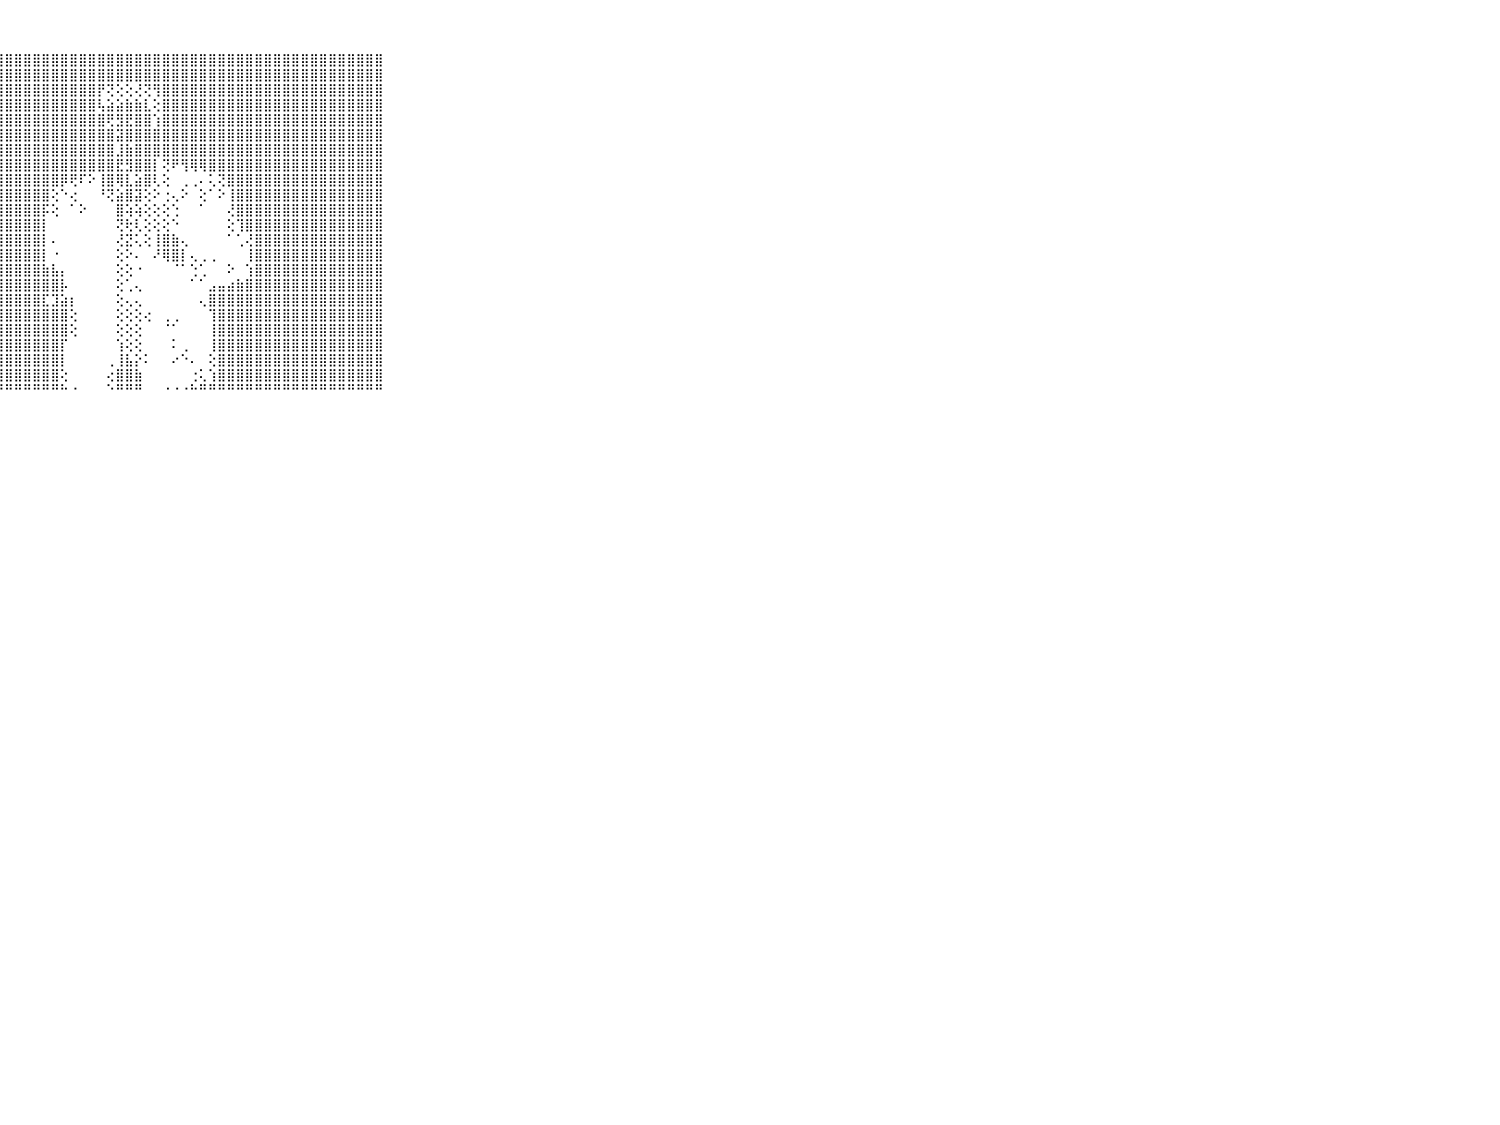

⠀⠀⠀⠀⠀⠀⠀⠀⠀⠀⠀⢸⣿⣿⣿⣿⣿⣿⣿⣿⣿⣿⣿⣿⣿⣿⣿⣿⣿⣿⣿⣿⣿⣿⣿⣿⣿⣿⣿⣿⣿⣿⣿⣿⣿⣿⣿⣿⣿⣿⣿⣿⣿⣿⣿⣿⣿⣿⣿⣿⣿⣿⣿⣿⣿⣿⣿⣿⣿⠀⠀⠀⠀⠀⠀⠀⠀⠀⠀⠀⠀
⠀⠀⠀⠀⠀⠀⠀⠀⠀⠀⠀⣼⣿⣿⣿⣿⣿⣿⣿⣿⣿⣿⣿⣿⣿⣿⣿⣿⣿⣿⣿⣿⣿⣿⣿⣿⣿⣿⣿⣿⣿⣿⣿⣿⣿⣿⣿⣿⣿⣿⣿⣿⣿⣿⣿⣿⣿⣿⣿⣿⣿⣿⣿⣿⣿⣿⣿⣿⣿⠀⠀⠀⠀⠀⠀⠀⠀⠀⠀⠀⠀
⠀⠀⠀⠀⠀⠀⠀⠀⠀⠀⠀⣿⣿⣿⣿⣿⣿⣿⣿⣿⣿⣿⣿⣿⣿⣿⣿⣿⣿⣿⣿⣿⣿⣿⣿⣿⣿⣿⡟⢝⢕⢕⢜⢝⢻⣿⣿⣿⣿⣿⣿⣿⣿⣿⣿⣿⣿⣿⣿⣿⣿⣿⣿⣿⣿⣿⣿⣿⣿⠀⠀⠀⠀⠀⠀⠀⠀⠀⠀⠀⠀
⠀⠀⠀⠀⠀⠀⠀⠀⠀⠀⠀⣿⣿⣿⣿⣿⣿⣿⣿⣿⣿⣿⣿⣿⣿⣿⣿⣿⣿⣿⣿⣿⣿⣿⣿⣿⣿⣿⢧⣵⣵⣷⣷⣇⢕⣿⣿⣿⣿⣿⣿⣿⣿⣿⣿⣿⣿⣿⣿⣿⣿⣿⣿⣿⣿⣿⣿⣿⣿⠀⠀⠀⠀⠀⠀⠀⠀⠀⠀⠀⠀
⠀⠀⠀⠀⠀⠀⠀⠀⠀⠀⠀⣿⣿⣿⣿⣿⣿⣿⣿⣿⣿⣿⣿⣿⣿⣿⣿⣿⣿⣿⣿⣿⣿⣿⣿⣿⣿⣿⣿⢟⣻⣟⣿⣿⢱⣿⣿⣿⣿⣿⣿⣿⣿⣿⣿⣿⣿⣿⣿⣿⣿⣿⣿⣿⣿⣿⣿⣿⣿⠀⠀⠀⠀⠀⠀⠀⠀⠀⠀⠀⠀
⠀⠀⠀⠀⠀⠀⠀⠀⠀⠀⠀⣿⣿⣿⣿⣿⣿⣿⣿⣿⣿⣿⣿⣿⣿⣿⣿⣿⣿⣿⣿⣿⣿⣿⣿⣿⣿⣿⣿⣿⣽⣿⣿⣿⣿⣿⣿⣿⣿⣿⣿⣿⣿⣿⣿⣿⣿⣿⣿⣿⣿⣿⣿⣿⣿⣿⣿⣿⣿⠀⠀⠀⠀⠀⠀⠀⠀⠀⠀⠀⠀
⠀⠀⠀⠀⠀⠀⠀⠀⠀⠀⠀⣿⣿⣿⣿⣿⣿⣿⣿⣿⣿⣿⣿⣿⣿⣿⣿⣿⣿⣿⣿⣿⣿⣿⣿⣿⣿⣿⣿⣿⣸⣷⣿⣿⣿⣿⣿⣿⣿⣿⣿⣿⣿⣿⣿⣿⣿⣿⣿⣿⣿⣿⣿⣿⣿⣿⣿⣿⣿⠀⠀⠀⠀⠀⠀⠀⠀⠀⠀⠀⠀
⠀⠀⠀⠀⠀⠀⠀⠀⠀⠀⠀⣿⣿⣿⣿⣿⣿⣿⣿⣿⣿⣿⣿⣿⣿⣿⣿⣿⣿⣿⣿⣿⣿⣿⣿⣿⣿⣿⣿⣿⣟⣻⣿⣿⡇⢝⠟⢻⢿⢿⣿⣿⣿⣿⣿⣿⣿⣿⣿⣿⣿⣿⣿⣿⣿⣿⣿⣿⣿⠀⠀⠀⠀⠀⠀⠀⠀⠀⠀⠀⠀
⠀⠀⠀⠀⠀⠀⠀⠀⠀⠀⠀⣿⣿⣿⣿⣿⣿⣿⣿⣿⣿⣿⣿⣿⣿⣿⣿⣿⣿⣿⣿⣿⣿⣿⡿⢟⠏⠕⢸⣿⢿⣇⣵⣿⢇⢕⠀⢀⢀⠄⢅⢝⣿⣿⣿⣿⣿⣿⣿⣿⣿⣿⣿⣿⣿⣿⣿⣿⣿⠀⠀⠀⠀⠀⠀⠀⠀⠀⠀⠀⠀
⠀⠀⠀⠀⠀⠀⠀⠀⠀⠀⠀⣿⣿⣿⣿⣿⣿⣿⣿⣿⣿⣿⣿⣿⣿⣿⣿⣿⣿⣿⣿⣿⣿⢕⠑⢔⠀⠀⠘⢝⣵⣿⣽⢕⠕⢐⢄⠕⠀⢕⠁⠕⢸⣿⣿⣿⣿⣿⣿⣿⣿⣿⣿⣿⣿⣿⣿⣿⣿⠀⠀⠀⠀⠀⠀⠀⠀⠀⠀⠀⠀
⠀⠀⠀⠀⠀⠀⠀⠀⠀⠀⠀⣿⣿⣿⣿⣿⣿⣿⣿⣿⣿⣿⣿⣿⣿⣿⣿⣿⣿⣿⣿⣿⡯⢕⠀⠁⠕⠀⠀⠀⣿⢵⢵⢕⢕⢕⢑⠀⠀⠁⠀⠀⢜⣿⣿⣿⣿⣿⣿⣿⣿⣿⣿⣿⣿⣿⣿⣿⣿⠀⠀⠀⠀⠀⠀⠀⠀⠀⠀⠀⠀
⠀⠀⠀⠀⠀⠀⠀⠀⠀⠀⠀⣿⣿⣿⣿⣿⣿⣿⣿⣿⣿⣿⣿⣿⣿⣿⣿⣿⣿⣿⣿⣿⡇⠀⠀⠀⠀⠀⠀⠀⢝⢗⢇⢕⢕⢕⠑⠀⠀⠀⠀⠀⢕⢹⣿⣿⣿⣿⣿⣿⣿⣿⣿⣿⣿⣿⣿⣿⣿⠀⠀⠀⠀⠀⠀⠀⠀⠀⠀⠀⠀
⠀⠀⠀⠀⠀⠀⠀⠀⠀⠀⠀⣿⣿⣿⣿⣿⣿⣿⣿⣿⣿⣿⣿⣿⣿⣿⣿⣿⣿⣿⣿⣿⡇⠄⠀⠀⠀⠀⠀⠀⢜⣝⢅⢕⢸⣿⣷⢄⠀⠀⠀⠀⠁⢁⢜⣿⣿⣿⣿⣿⣿⣿⣿⣿⣿⣿⣿⣿⣿⠀⠀⠀⠀⠀⠀⠀⠀⠀⠀⠀⠀
⠀⠀⠀⠀⠀⠀⠀⠀⠀⠀⠀⣿⣿⣿⣿⣿⣿⣿⣿⣿⣿⣿⣿⣿⣿⣿⣿⣿⣿⣿⣿⣿⡇⠐⠀⠀⠀⠀⠀⠀⢕⠕⠄⠀⠜⢿⣿⡇⢄⢀⢀⠀⠀⠀⢸⣿⣿⣿⣿⣿⣿⣿⣿⣿⣿⣿⣿⣿⣿⠀⠀⠀⠀⠀⠀⠀⠀⠀⠀⠀⠀
⠀⠀⠀⠀⠀⠀⠀⠀⠀⠀⠀⣿⣿⣿⣿⣿⣿⣿⣿⣿⣿⣿⣿⣿⣿⣿⣿⣿⣿⣿⣿⣿⣷⣧⡄⠀⠀⠀⠀⠀⢕⢕⠐⠀⠀⠀⠈⠁⢑⢁⠀⠀⠕⠀⢱⣿⣿⣿⣿⣿⣿⣿⣿⣿⣿⣿⣿⣿⣿⠀⠀⠀⠀⠀⠀⠀⠀⠀⠀⠀⠀
⠀⠀⠀⠀⠀⠀⠀⠀⠀⠀⠀⣿⣿⣿⣿⣿⣿⣿⣿⣿⣿⣿⣿⣿⣿⣿⣿⣿⣿⣿⣿⣿⣿⣿⡧⠀⠀⠀⠀⠀⢕⢁⢄⠀⠀⠀⠀⠀⠁⠁⣠⣤⣴⣷⣿⣿⣿⣿⣿⣿⣿⣿⣿⣿⣿⣿⣿⣿⣿⠀⠀⠀⠀⠀⠀⠀⠀⠀⠀⠀⠀
⠀⠀⠀⠀⠀⠀⠀⠀⠀⠀⠀⣿⣿⣿⣿⣿⣿⣿⣿⣿⣿⣿⣿⣿⣿⣿⣿⣿⣿⣿⣿⣿⣏⣹⣵⡆⠀⠀⠀⠀⢕⢄⢄⠀⠀⠀⠀⠀⠀⢄⣿⣿⣿⣿⣿⣿⣿⣿⣿⣿⣿⣿⣿⣿⣿⣿⣿⣿⣿⠀⠀⠀⠀⠀⠀⠀⠀⠀⠀⠀⠀
⠀⠀⠀⠀⠀⠀⠀⠀⠀⠀⠀⣿⣿⣿⣿⣿⣿⣿⣿⣿⣿⣿⣿⣿⣿⣿⣿⣿⣿⣿⣿⣿⣿⣿⣿⢕⠀⠀⠀⠀⢕⢕⢕⢔⠀⢀⢀⠀⠀⠀⢹⣿⣿⣿⣿⣿⣿⣿⣿⣿⣿⣿⣿⣿⣿⣿⣿⣿⣿⠀⠀⠀⠀⠀⠀⠀⠀⠀⠀⠀⠀
⠀⠀⠀⠀⠀⠀⠀⠀⠀⠀⠀⣿⣿⣿⣿⣿⣿⣿⣿⣿⣿⣿⣿⣿⣿⣿⣿⣿⣿⣿⣿⣿⣿⣿⣿⢕⠀⠀⠀⠀⢕⢕⢕⠀⠀⠈⠁⠀⠀⠀⢸⣿⣿⣿⣿⣿⣿⣿⣿⣿⣿⣿⣿⣿⣿⣿⣿⣿⣿⠀⠀⠀⠀⠀⠀⠀⠀⠀⠀⠀⠀
⠀⠀⠀⠀⠀⠀⠀⠀⠀⠀⠀⣿⣿⣿⣿⣿⣿⣿⣿⣿⣿⣿⣿⣿⣿⣿⣿⣿⣿⣿⣿⣿⣿⣿⡏⠀⠀⠀⠀⠀⢱⢕⢕⠀⠀⠀⠅⢀⠀⠀⢸⣿⣿⣿⣿⣿⣿⣿⣿⣿⣿⣿⣿⣿⣿⣿⣿⣿⣿⠀⠀⠀⠀⠀⠀⠀⠀⠀⠀⠀⠀
⠀⠀⠀⠀⠀⠀⠀⠀⠀⠀⠀⣿⣿⣿⣿⣿⣿⣿⣿⣿⣿⣿⣿⣿⣿⣿⣿⣿⣿⣿⣿⣿⣿⣿⡇⠀⠀⠀⠀⢀⢸⣧⡕⠅⠀⠀⠔⠑⠄⠀⢕⣿⣿⣿⣿⣿⣿⣿⣿⣿⣿⣿⣿⣿⣿⣿⣿⣿⣿⠀⠀⠀⠀⠀⠀⠀⠀⠀⠀⠀⠀
⠀⠀⠀⠀⠀⠀⠀⠀⠀⠀⠀⣿⣿⣿⣿⣿⣿⣿⣿⣿⣿⣿⣿⣿⣿⣿⣿⣿⣿⣿⣿⣿⣿⣿⢕⠀⠀⠀⠀⢔⣿⣿⣷⠀⠀⠀⠀⠀⢐⢅⢱⣿⣿⣿⣿⣿⣿⣿⣿⣿⣿⣿⣿⣿⣿⣿⣿⣿⣿⠀⠀⠀⠀⠀⠀⠀⠀⠀⠀⠀⠀
⠀⠀⠀⠀⠀⠀⠀⠀⠀⠀⠀⠛⠛⠛⠛⠛⠛⠛⠛⠛⠛⠛⠛⠛⠛⠛⠛⠛⠛⠛⠛⠛⠛⠛⠓⠐⠀⠀⠀⠑⠛⠛⠛⠀⠀⠐⠐⠐⠓⠛⠛⠛⠛⠛⠛⠛⠛⠛⠛⠛⠛⠛⠛⠛⠛⠛⠛⠛⠛⠀⠀⠀⠀⠀⠀⠀⠀⠀⠀⠀⠀